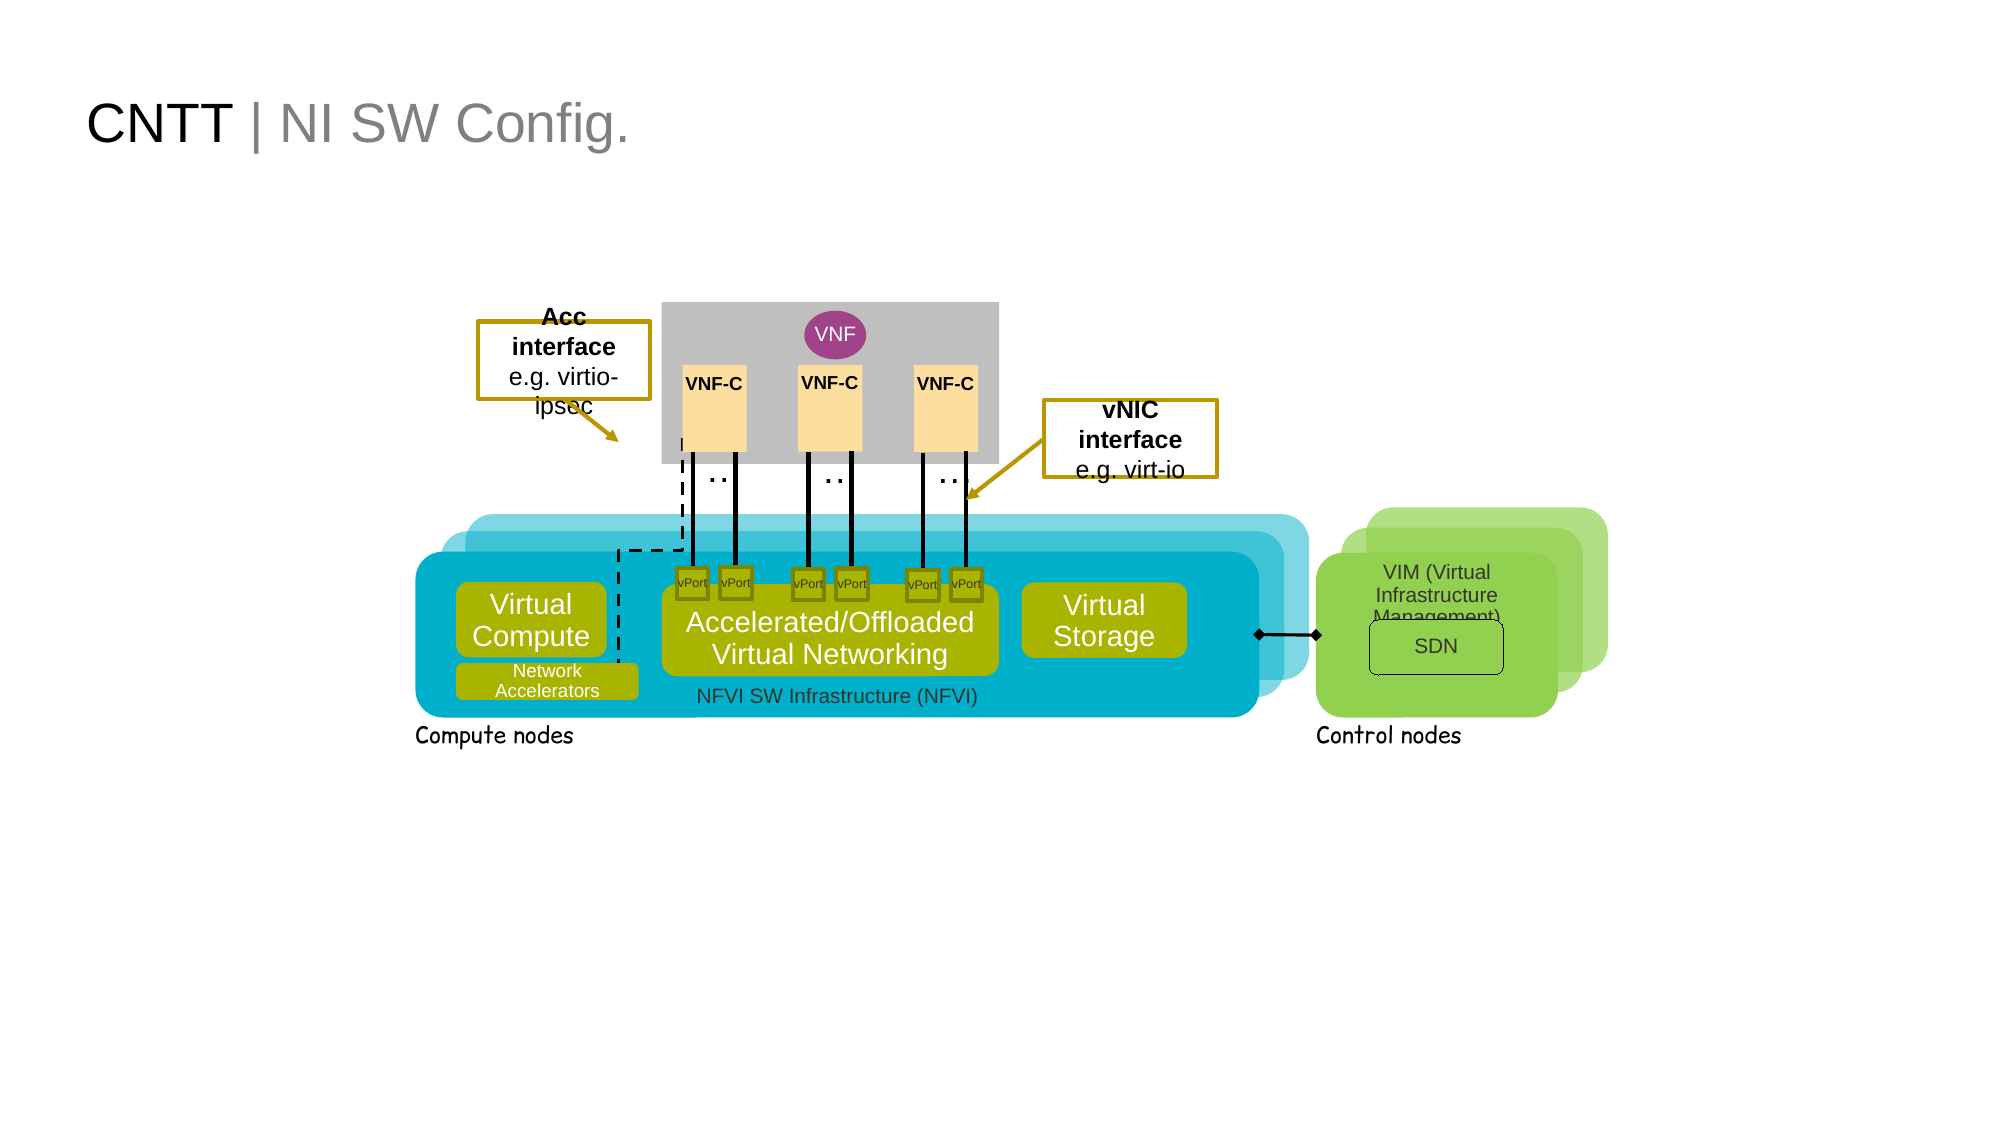

CNTT | NI SW Config.

VNF
Acc interface
e.g. virtio-ipsec

VNF-C

VNF-C

VNF-C

vNIC interface
e.g. virt-io
…
…
…

NFVI SW Infrastructure (NFVI)
VIM (Virtual Infrastructure Management)
vPort
vPort
vPort
vPort
vPort
vPort
Virtual Compute
Virtual Storage
Accelerated/Offloaded Virtual Networking
SDN
Network Accelerators
Control nodes
Compute nodes